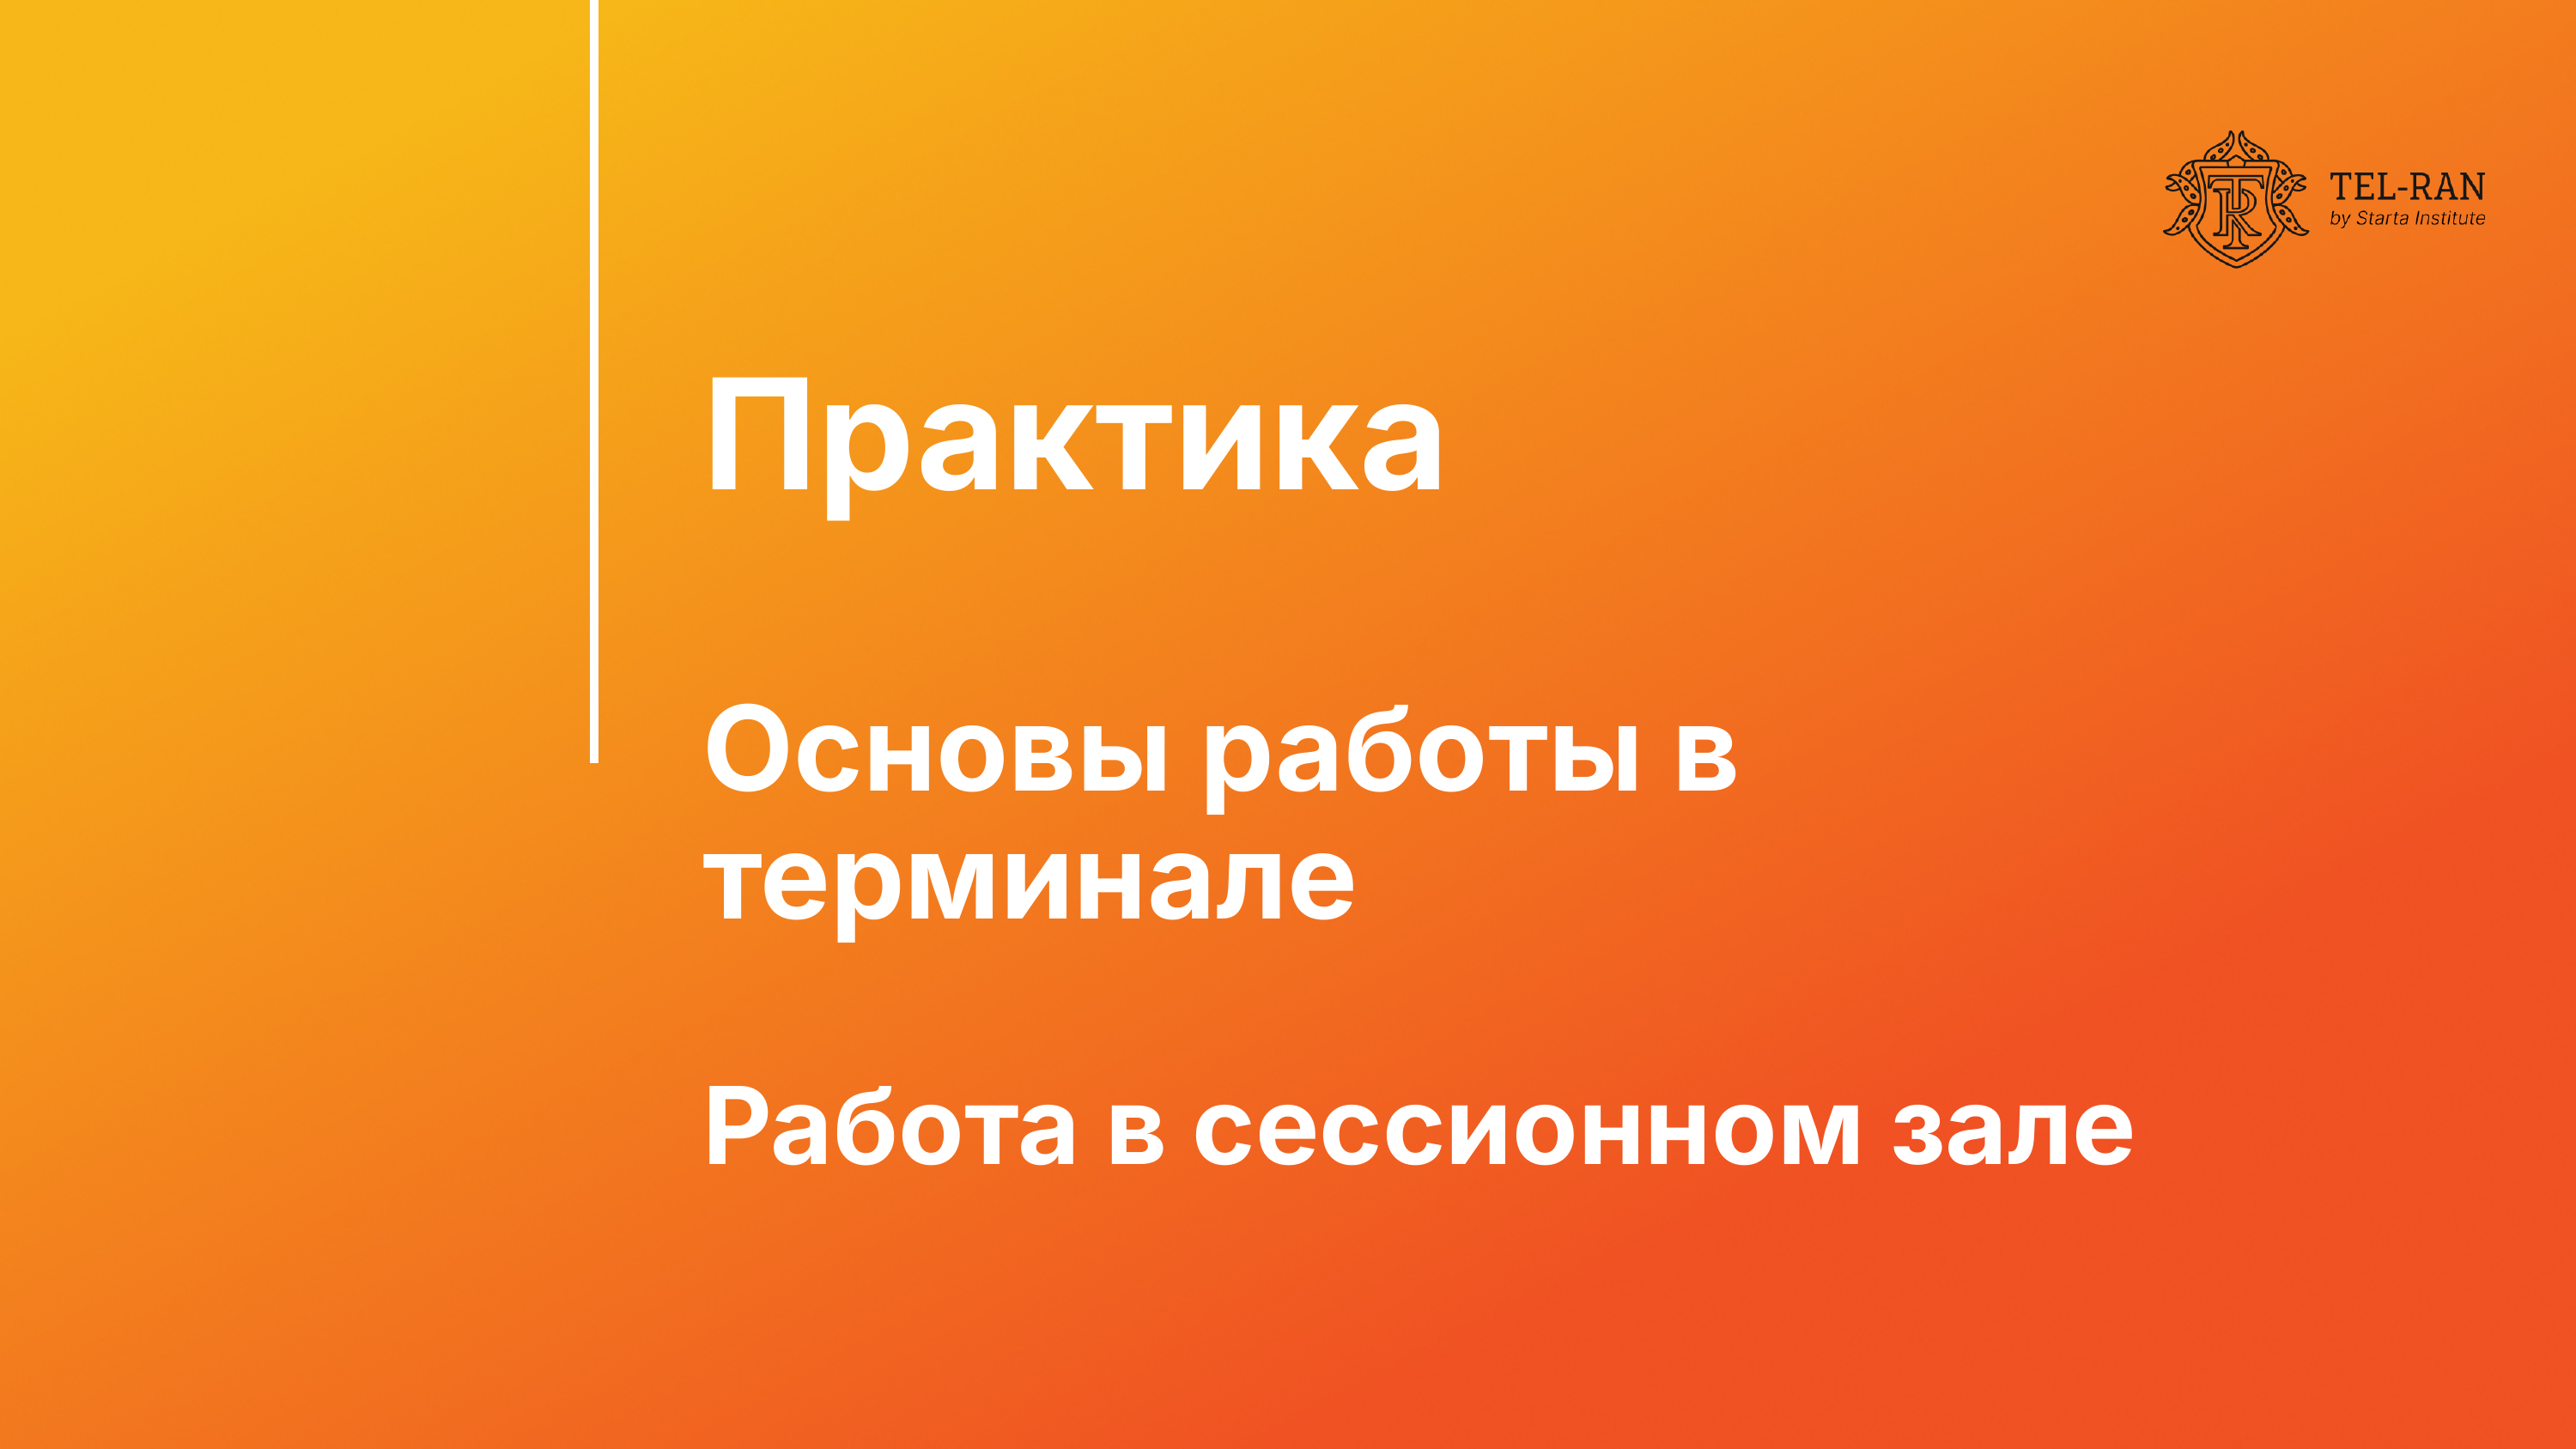

Практика

Основы работы в терминале

Работа в сессионном зале